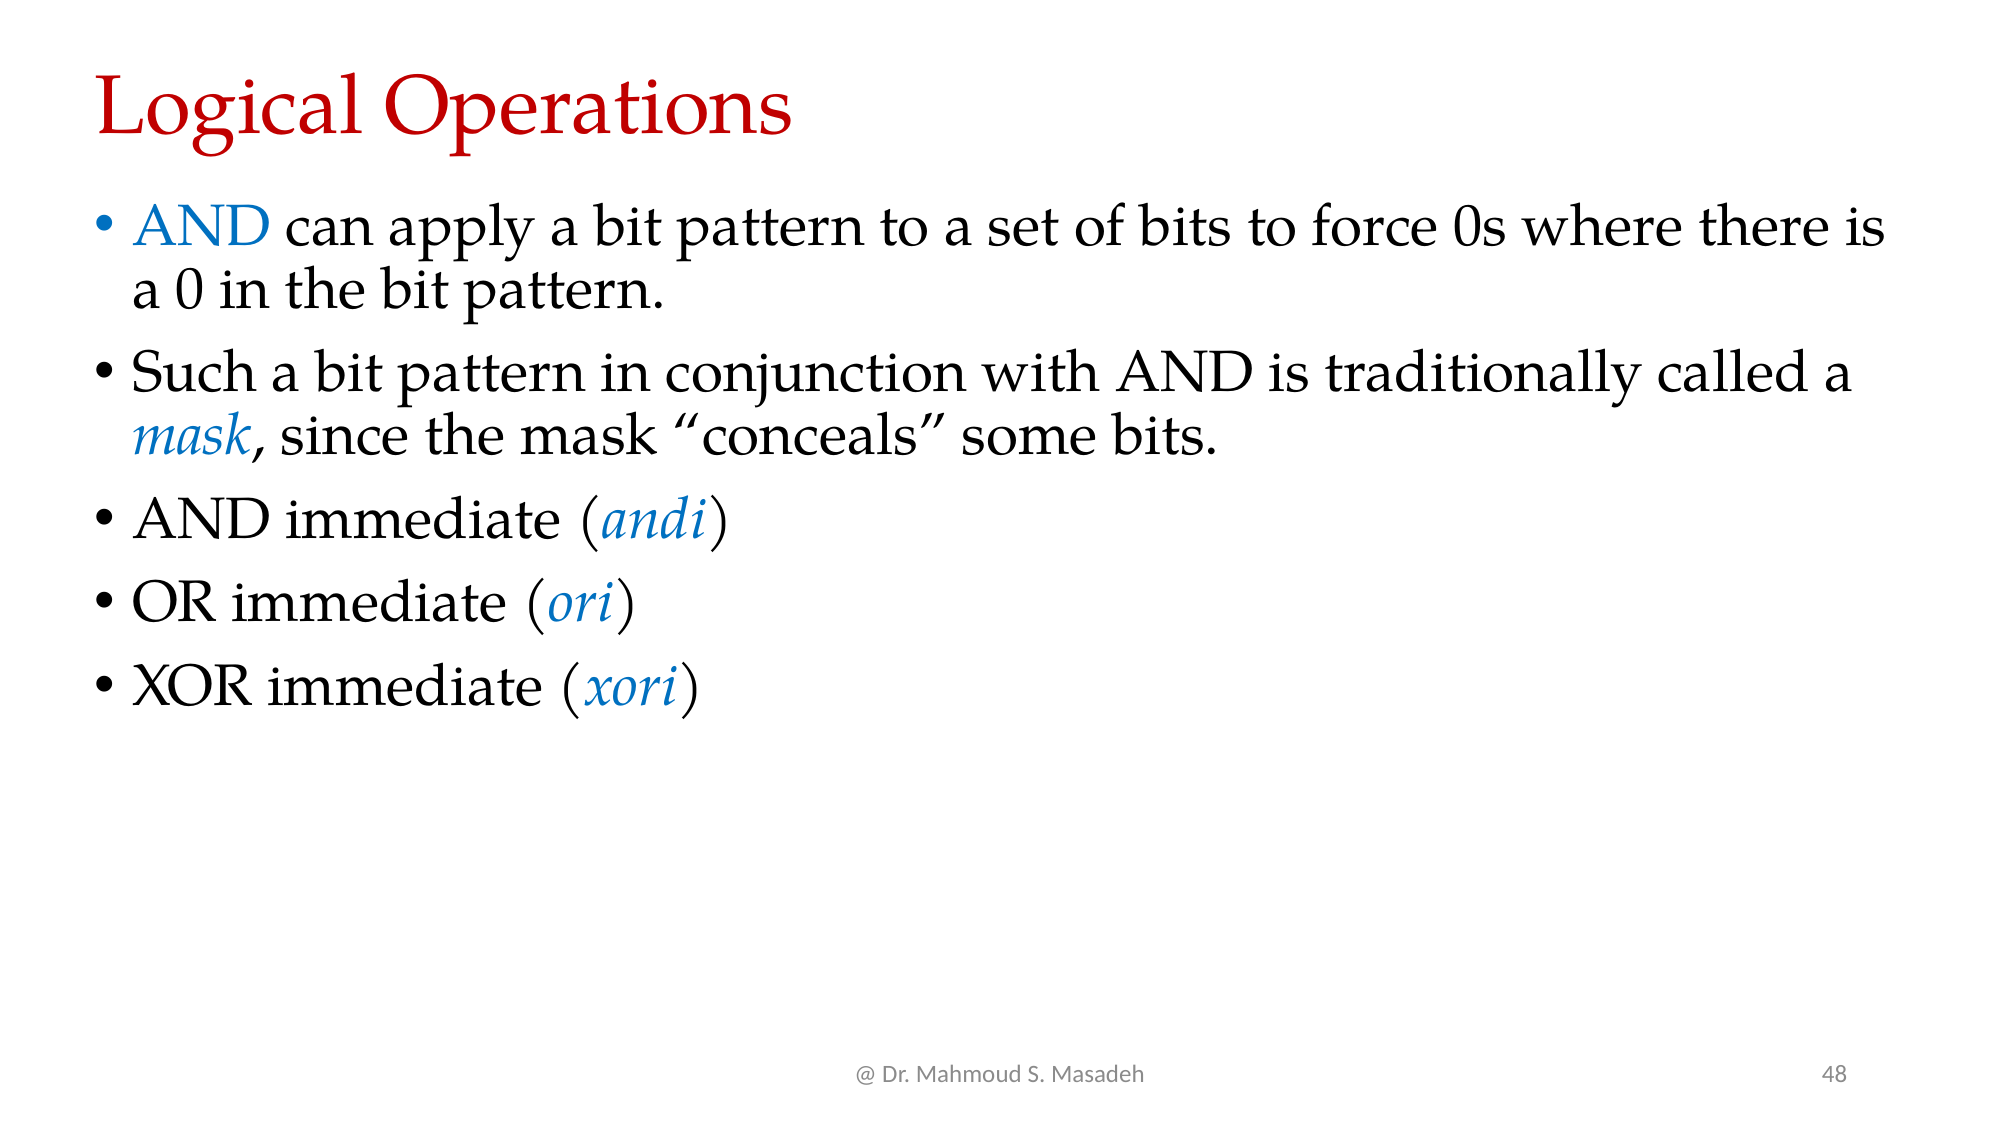

# Logical Operations
AND can apply a bit pattern to a set of bits to force 0s where there is a 0 in the bit pattern.
Such a bit pattern in conjunction with AND is traditionally called a mask, since the mask “conceals” some bits.
AND immediate (andi)
OR immediate (ori)
XOR immediate (xori)
@ Dr. Mahmoud S. Masadeh
48